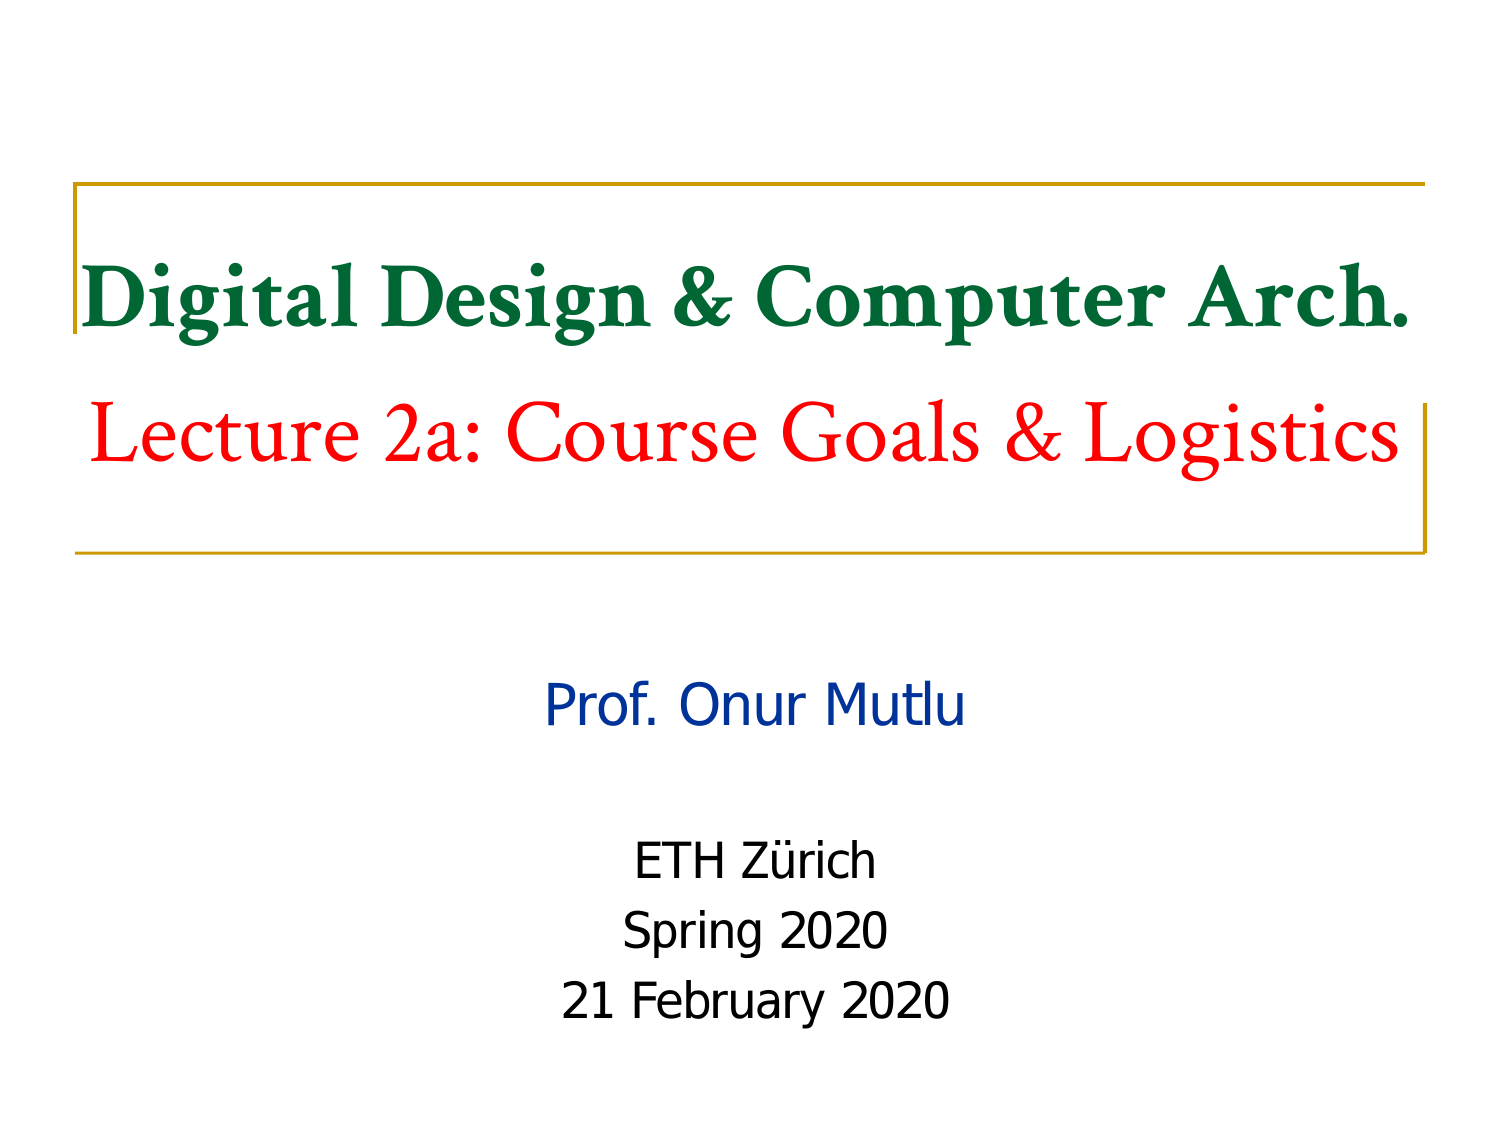

# Digital Design & Computer Arch. Lecture 2a: Course Goals & Logistics

Prof. Onur Mutlu

ETH Zürich
Spring 2020
21 February 2020